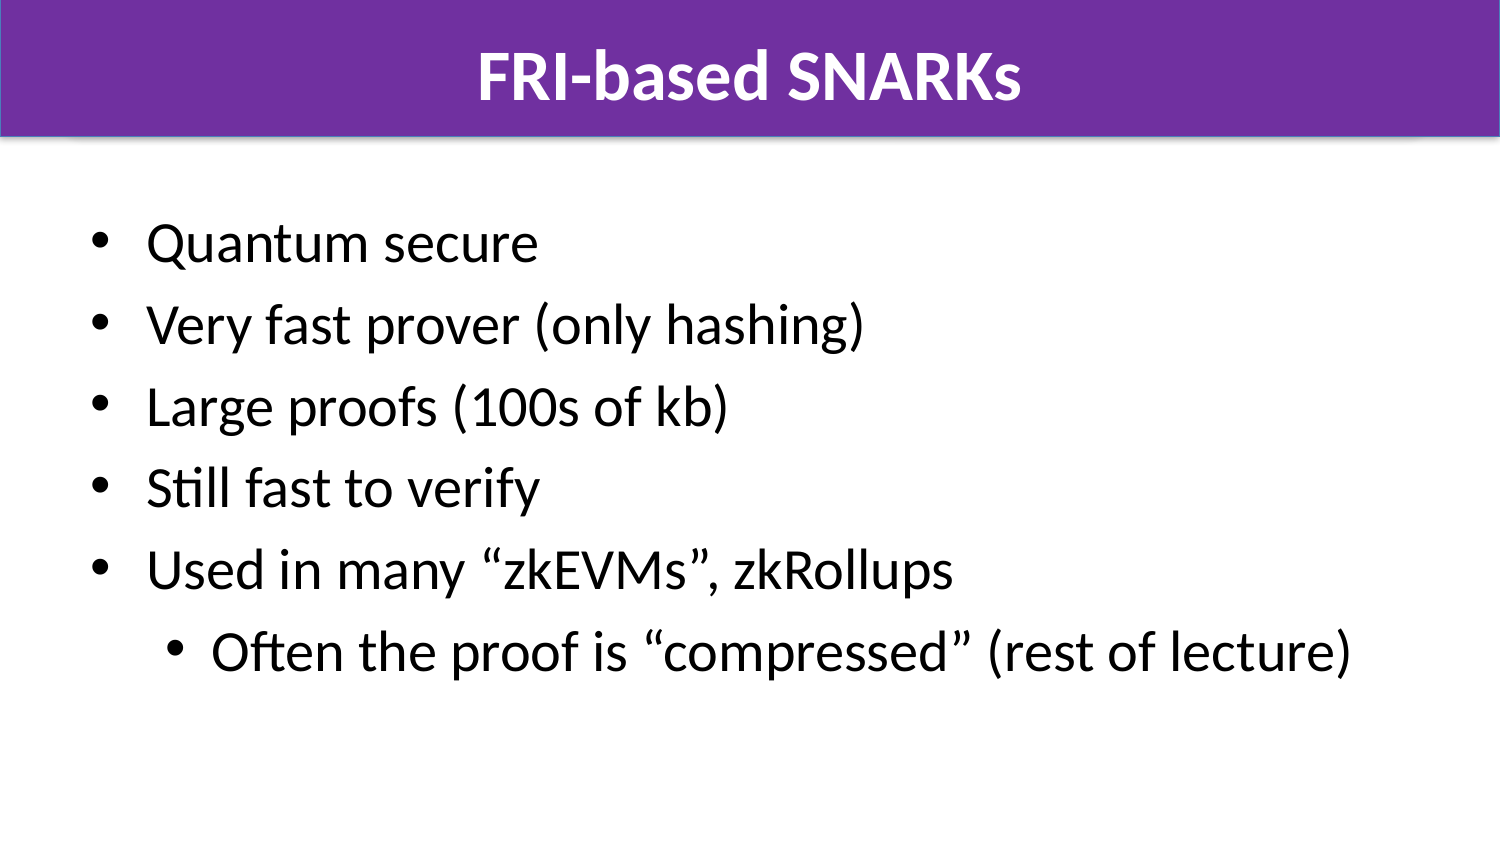

# FRI-based SNARKs
Quantum secure
Very fast prover (only hashing)
Large proofs (100s of kb)
Still fast to verify
Used in many “zkEVMs”, zkRollups
Often the proof is “compressed” (rest of lecture)